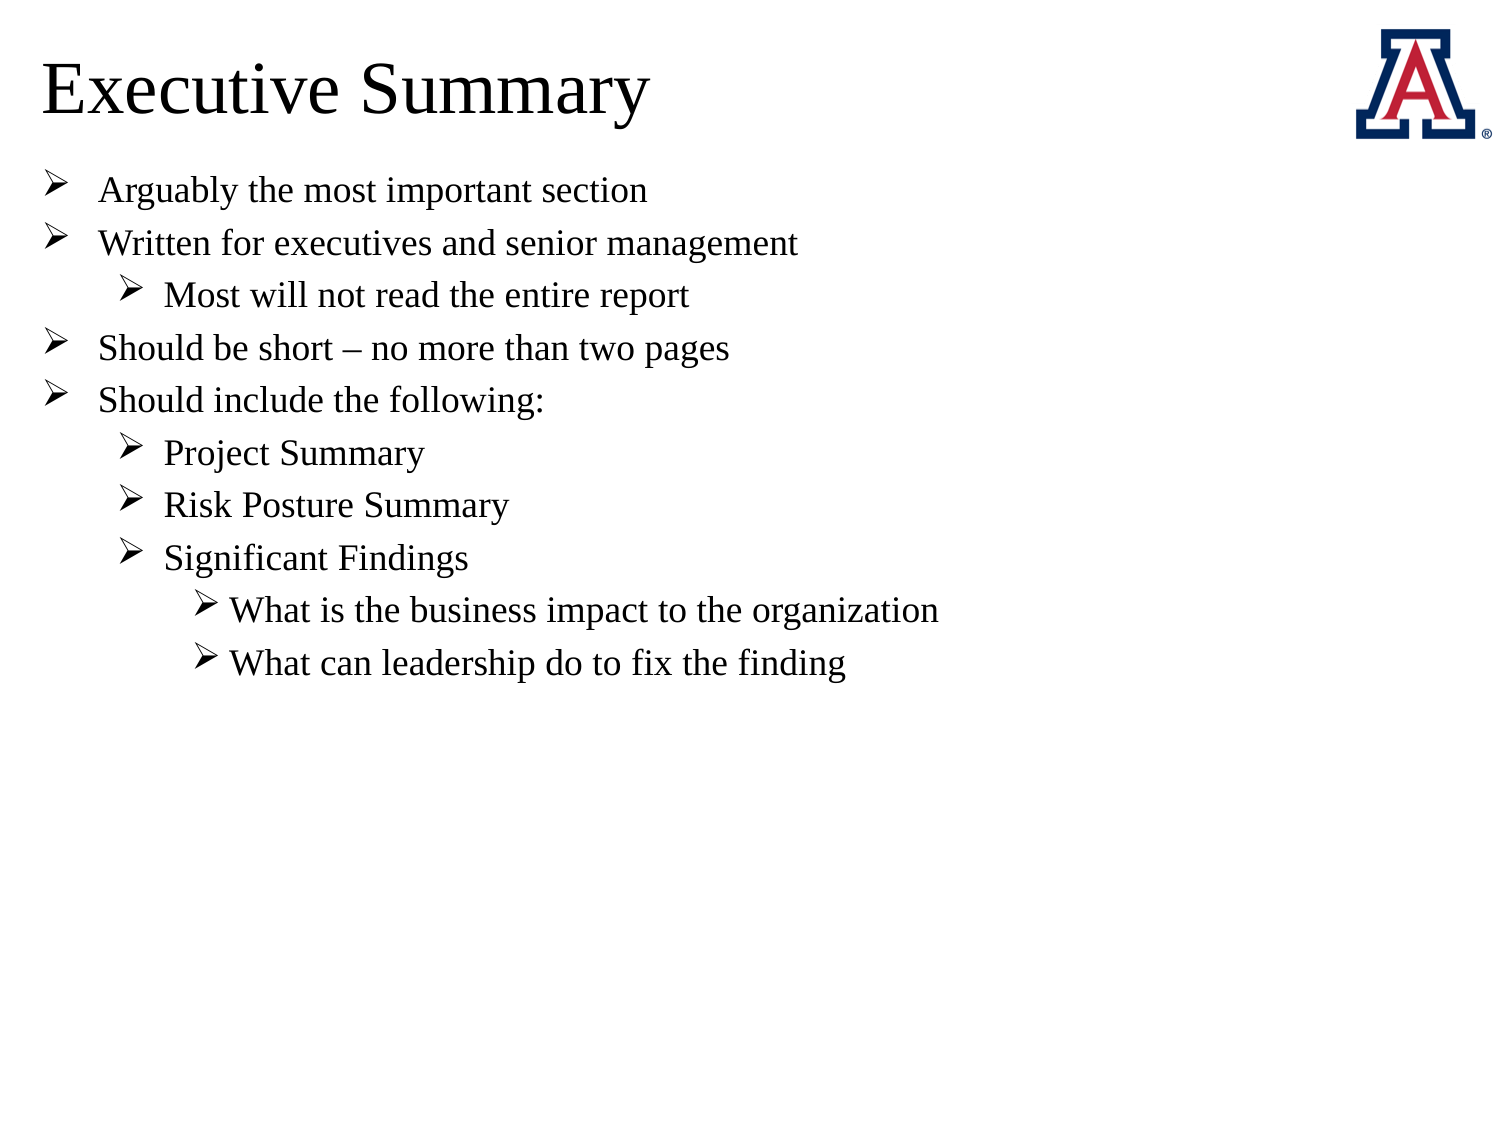

# Executive Summary
Arguably the most important section
Written for executives and senior management
Most will not read the entire report
Should be short – no more than two pages
Should include the following:
Project Summary
Risk Posture Summary
Significant Findings
What is the business impact to the organization
What can leadership do to fix the finding